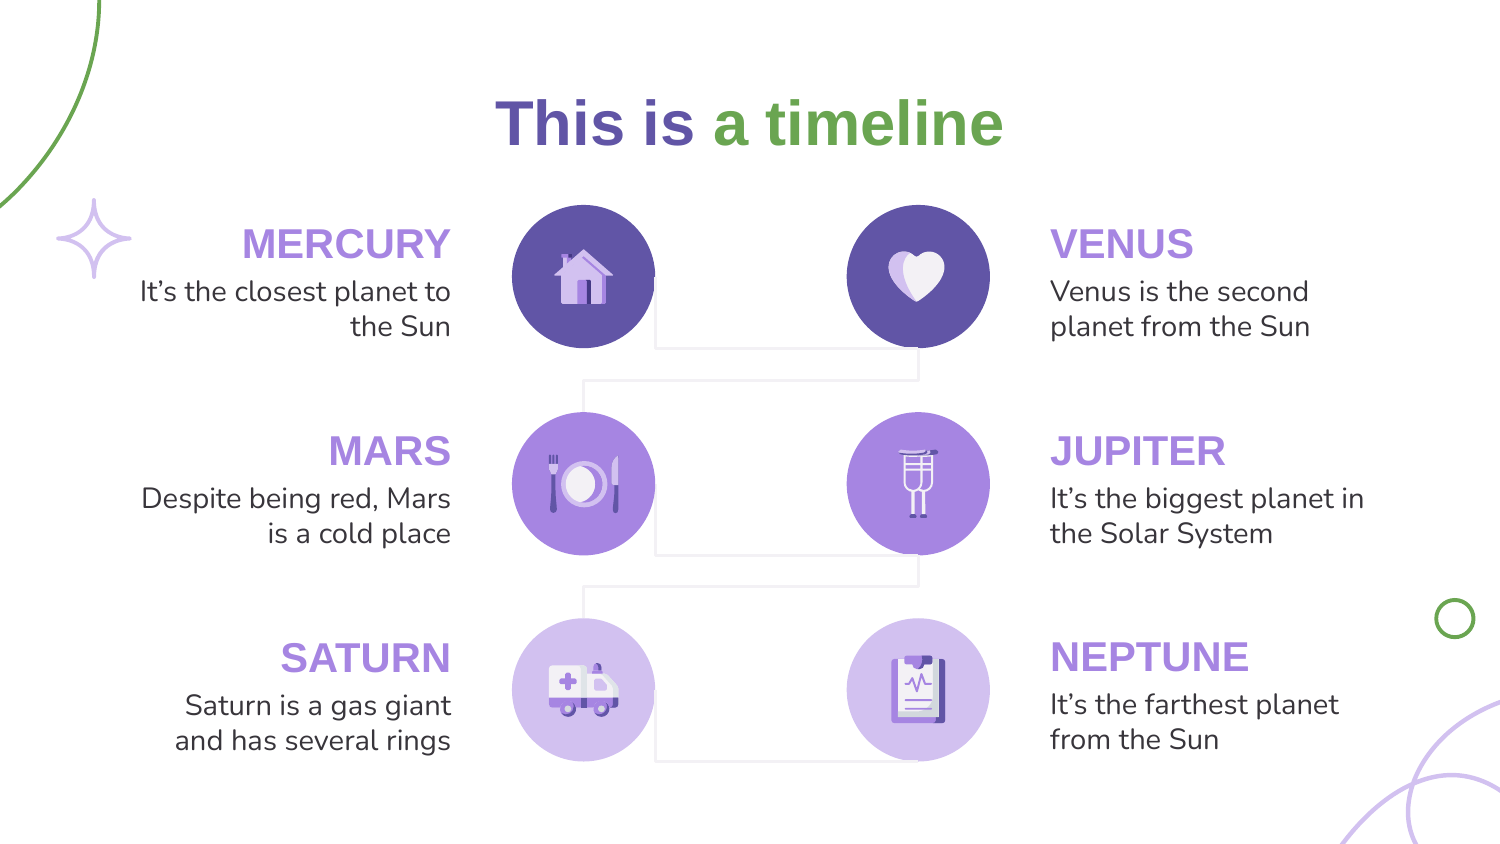

# This is a timeline
MERCURY
VENUS

Venus is the second planet from the Sun
It’s the closest planet to the Sun
MARS
JUPITER

Despite being red, Mars is a cold place
It’s the biggest planet in the Solar System
NEPTUNE
SATURN

It’s the farthest planet from the Sun
Saturn is a gas giant and has several rings